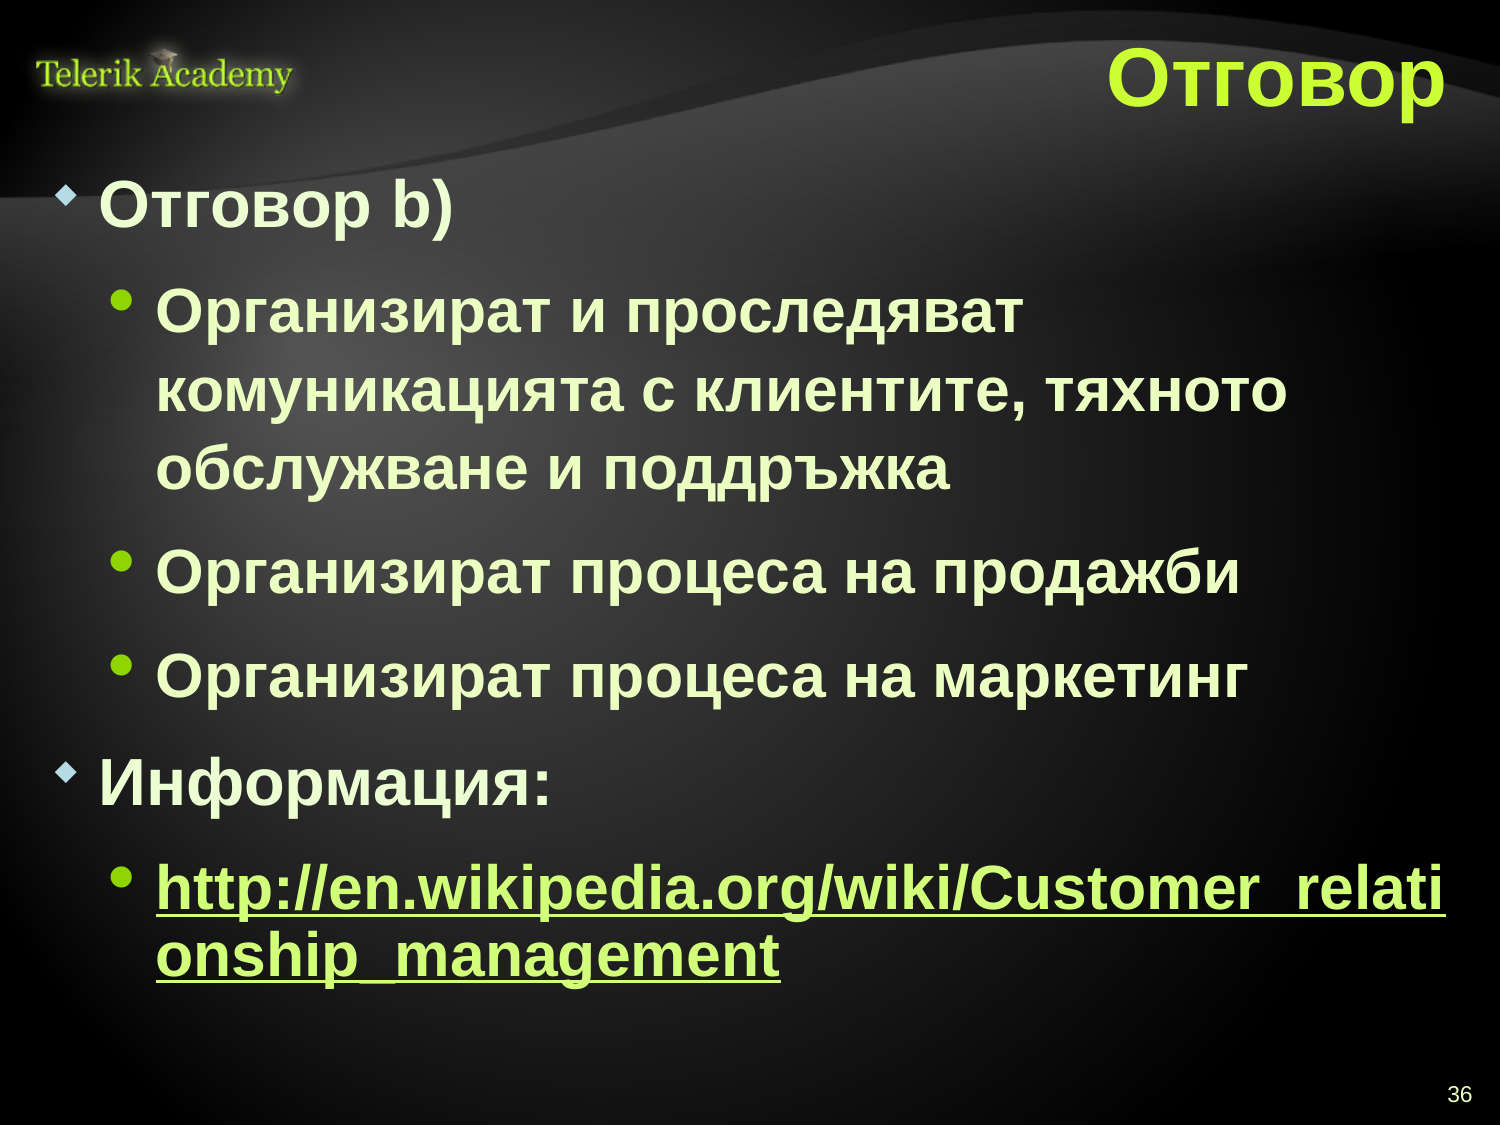

# Отговор
Отговор b)
Организират и проследяват комуникацията с клиентите, тяхното обслужване и поддръжка
Организират процеса на продажби
Организират процеса на маркетинг
Информация:
http://en.wikipedia.org/wiki/Customer_relationship_management
36